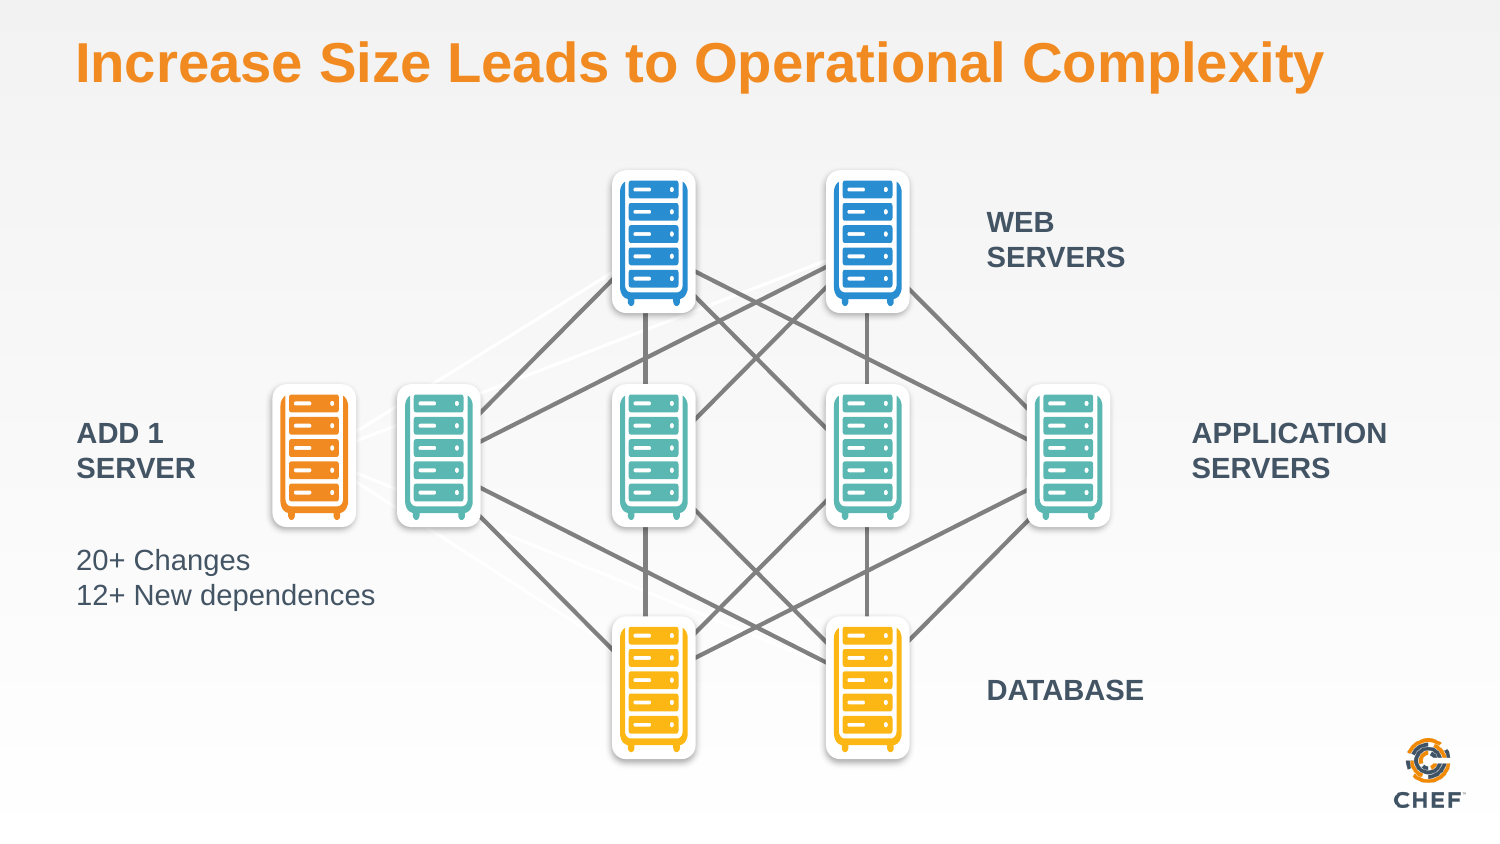

# Increase Size Leads to Operational Complexity

WEB
SERVERS

ADD 1
SERVER
APPLICATION
SERVERS
20+ Changes
12+ New dependences

DATABASE